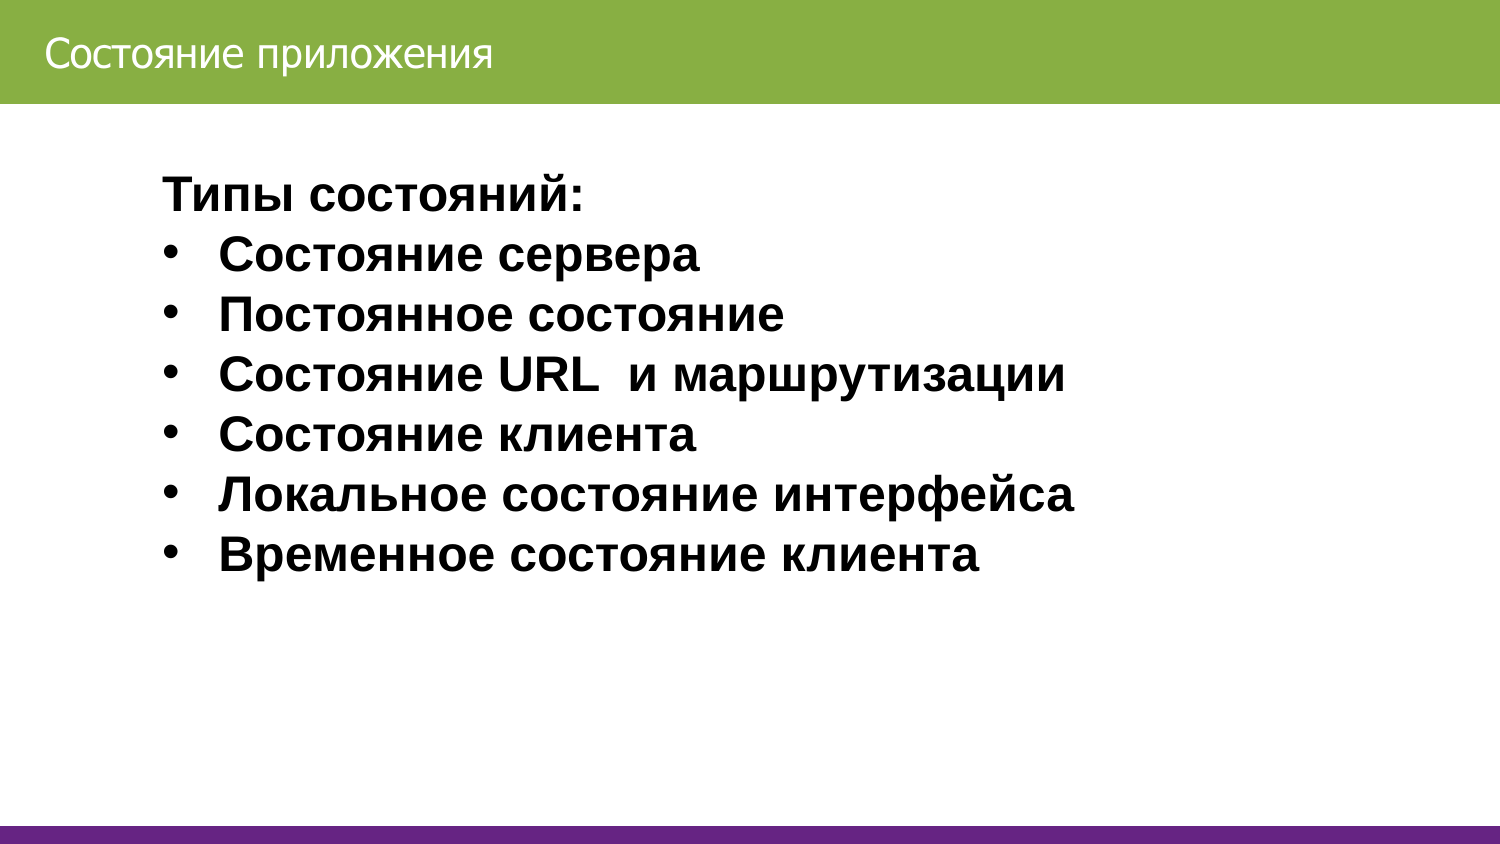

Состояние приложения

Типы состояний:
Состояние сервера
Постоянное состояние
Состояние URL  и маршрутизации
Состояние клиента
Локальное состояние интерфейса
Временное состояние клиента